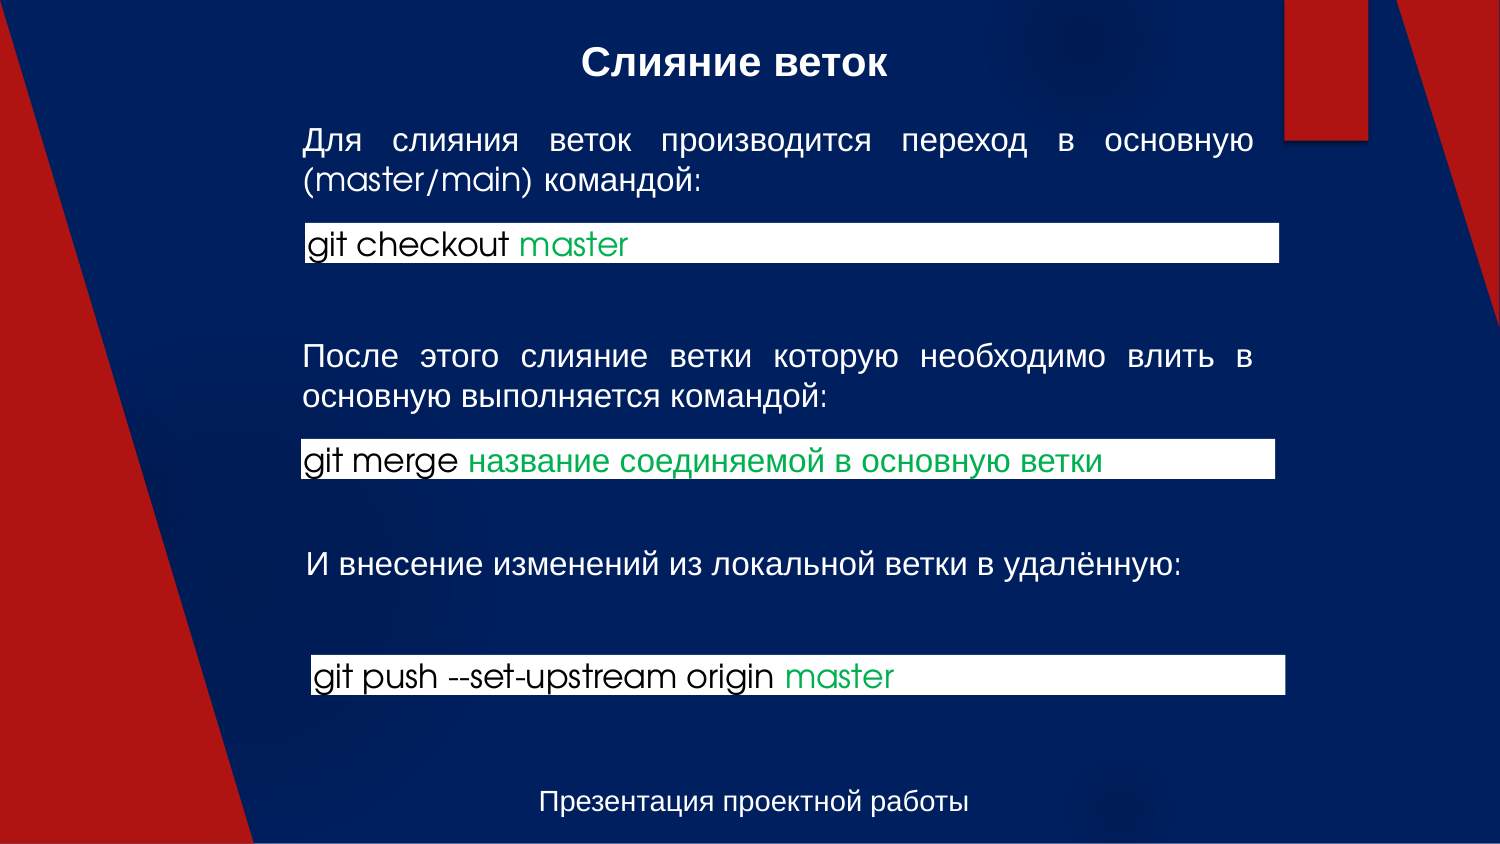

# Слияние веток
Для слияния веток производится переход в основную (master/main) командой:
git checkout master

После этого слияние ветки которую необходимо влить в основную выполняется командой:

git merge название соединяемой в основную ветки
И внесение изменений из локальной ветки в удалённую:
git push --set-upstream origin master

Презентация проектной работы